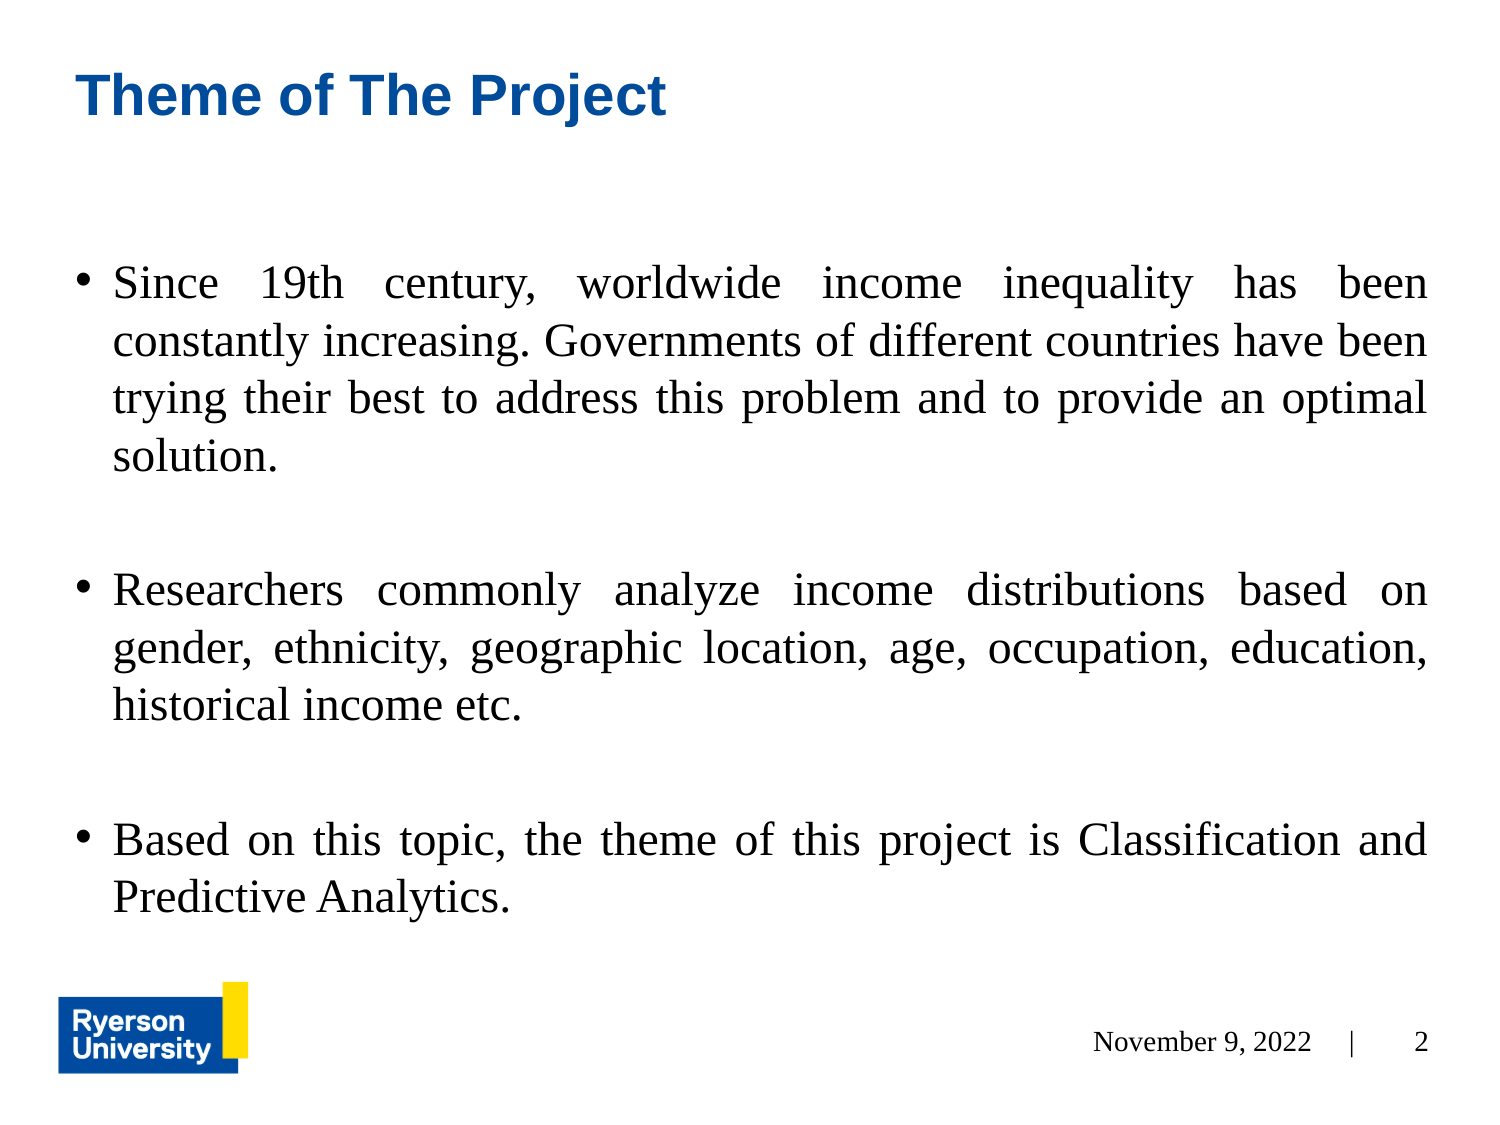

# Theme of The Project
Since 19th century, worldwide income inequality has been constantly increasing. Governments of different countries have been trying their best to address this problem and to provide an optimal solution.

Researchers commonly analyze income distributions based on gender, ethnicity, geographic location, age, occupation, education, historical income etc.

Based on this topic, the theme of this project is Classification and Predictive Analytics.
November 9, 2022     |
2